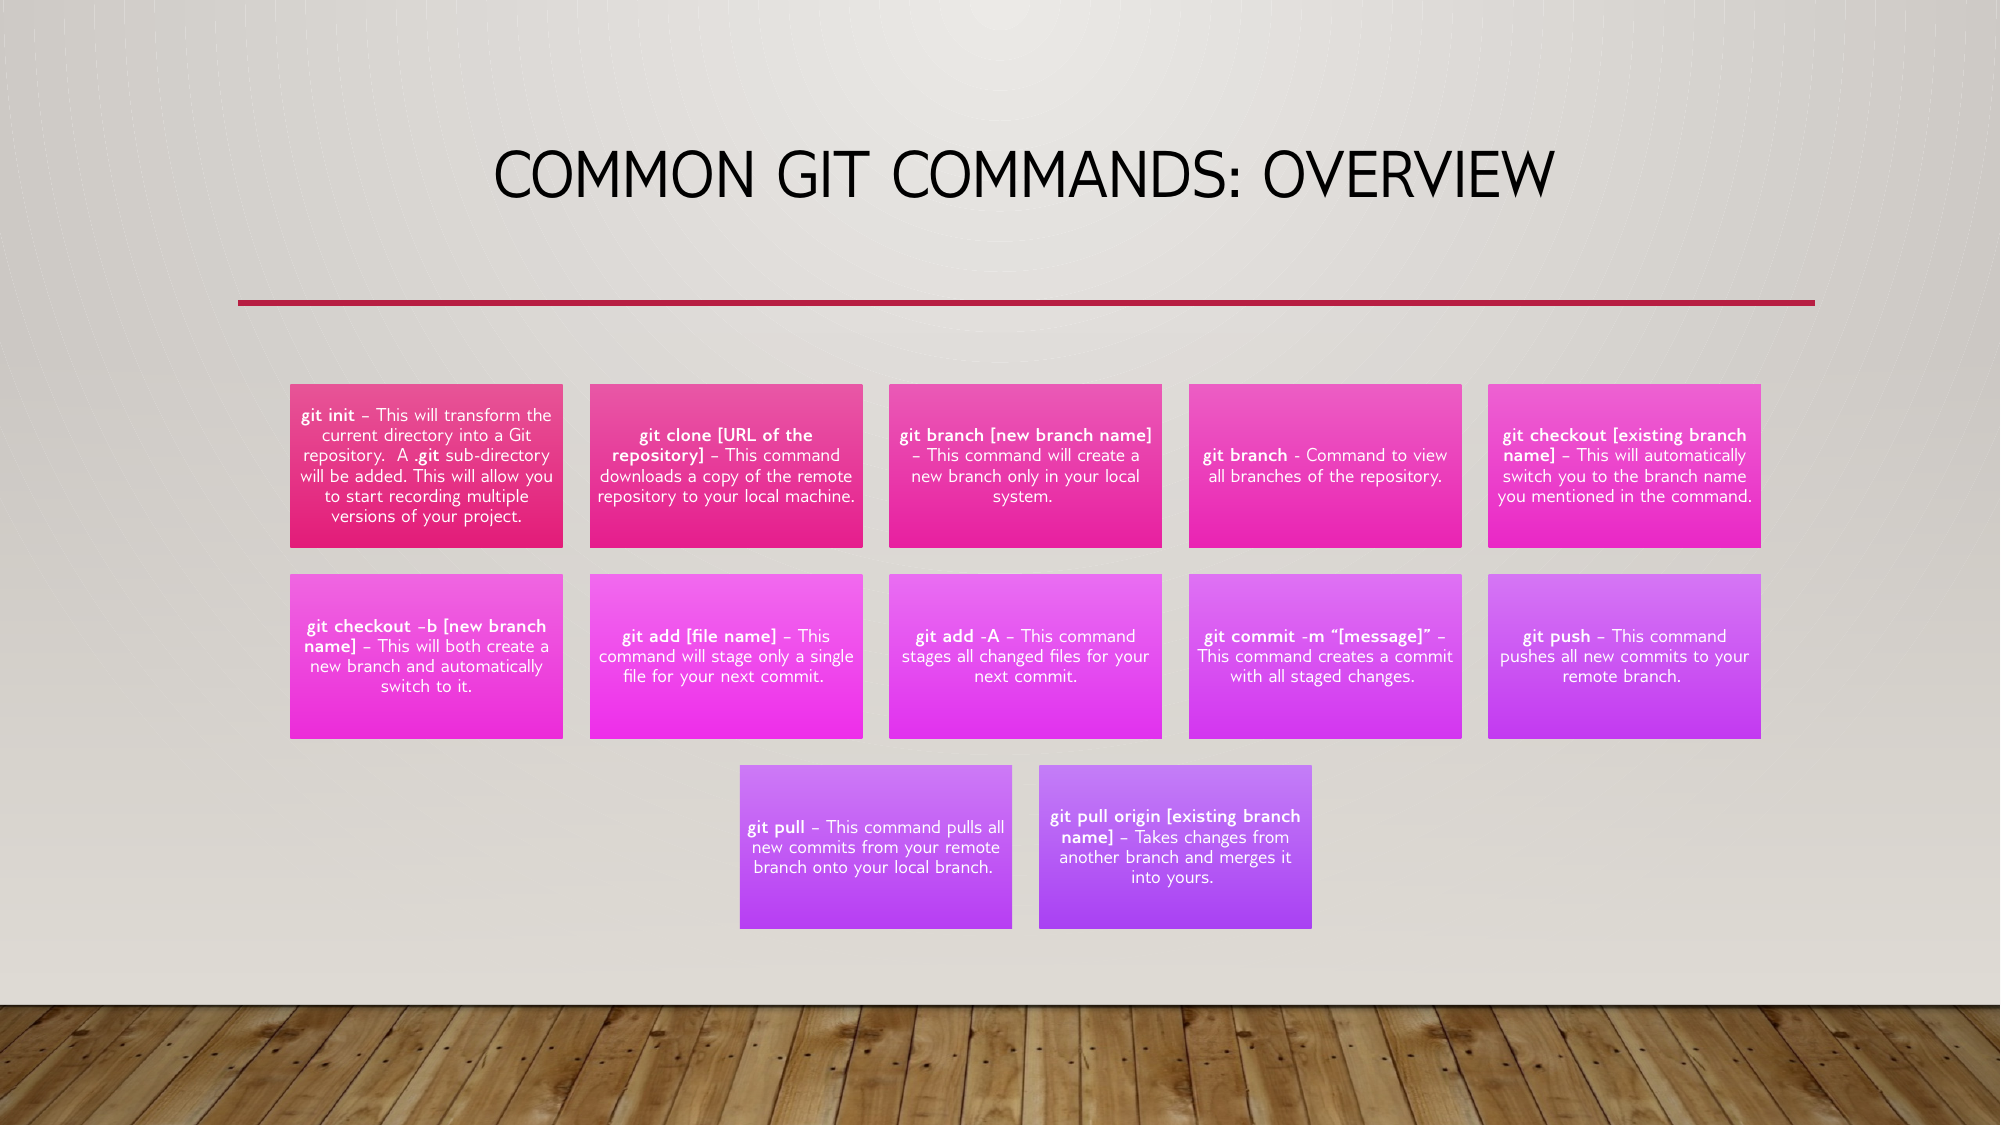

# common git commands: Overview
git init – This will transform the current directory into a Git repository.  A .git sub-directory will be added. This will allow you to start recording multiple versions of your project.
git clone [URL of the repository] – This command downloads a copy of the remote repository to your local machine.
git branch [new branch name] – This command will create a new branch only in your local system.
git branch - Command to view all branches of the repository.
git checkout [existing branch name] – This will automatically switch you to the branch name you mentioned in the command.
git checkout –b [new branch name] – This will both create a new branch and automatically switch to it.
git add [file name] – This command will stage only a single file for your next commit.
git add -A – This command stages all changed files for your next commit.
git commit -m “[message]” – This command creates a commit with all staged changes.
git push – This command pushes all new commits to your remote branch.
git pull – This command pulls all new commits from your remote branch onto your local branch.
git pull origin [existing branch name] – Takes changes from another branch and merges it into yours.